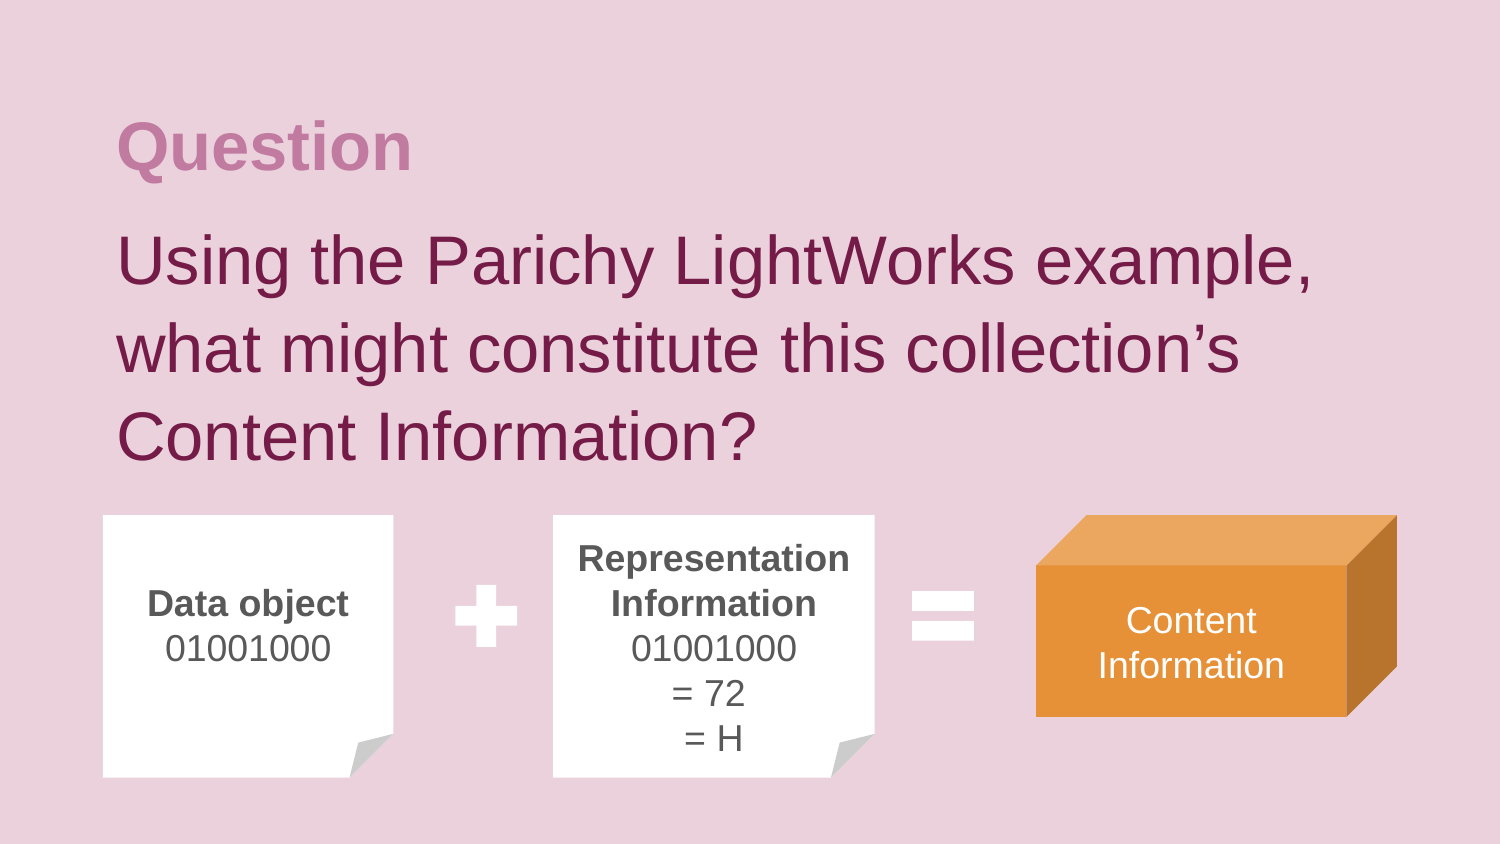

Question
Using the Parichy LightWorks example, what might constitute this collection’s Content Information?

Data object
01001000
Representation Information
01001000
= 72
= H
Content Information